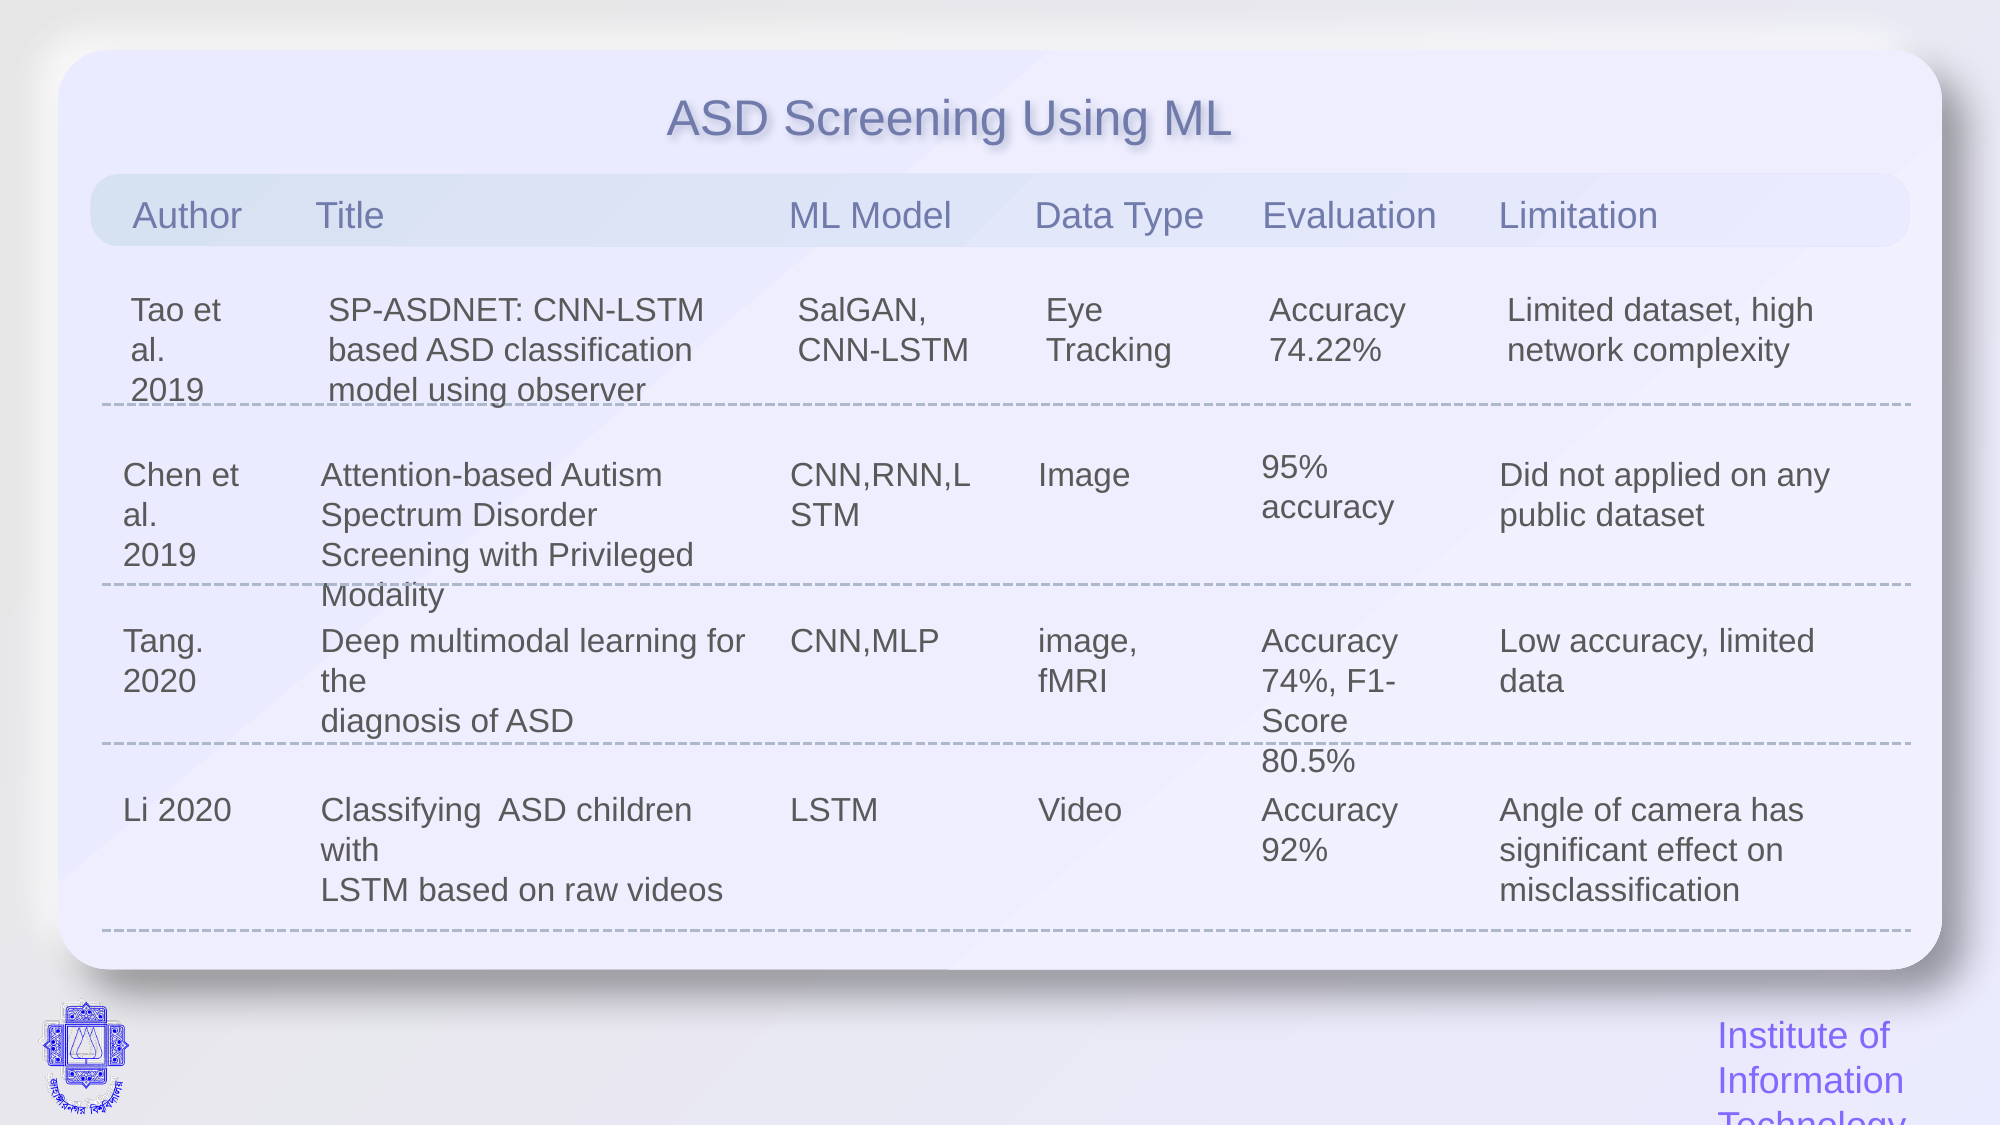

ASD Screening Using ML

Author
Title
ML Model
Data Type
Evaluation
Limitation
Tao et al.
2019
SP-ASDNET: CNN-LSTM  based ASD classification model using observer
SalGAN, CNN-LSTM
Eye Tracking
Accuracy 74.22%
Limited dataset, high network complexity
95% accuracy
Chen et al.
2019
Attention-based Autism Spectrum Disorder Screening with Privileged Modality
CNN,RNN,LSTM
Image
Did not applied on any public dataset
Tang. 2020
Deep multimodal learning for the
diagnosis of ASD
CNN,MLP
image, fMRI
Accuracy 74%, F1-Score 80.5%
Low accuracy, limited data
Li 2020
Classifying  ASD children with
LSTM based on raw videos
LSTM
Video
Accuracy 92%
Angle of camera has significant effect on misclassification